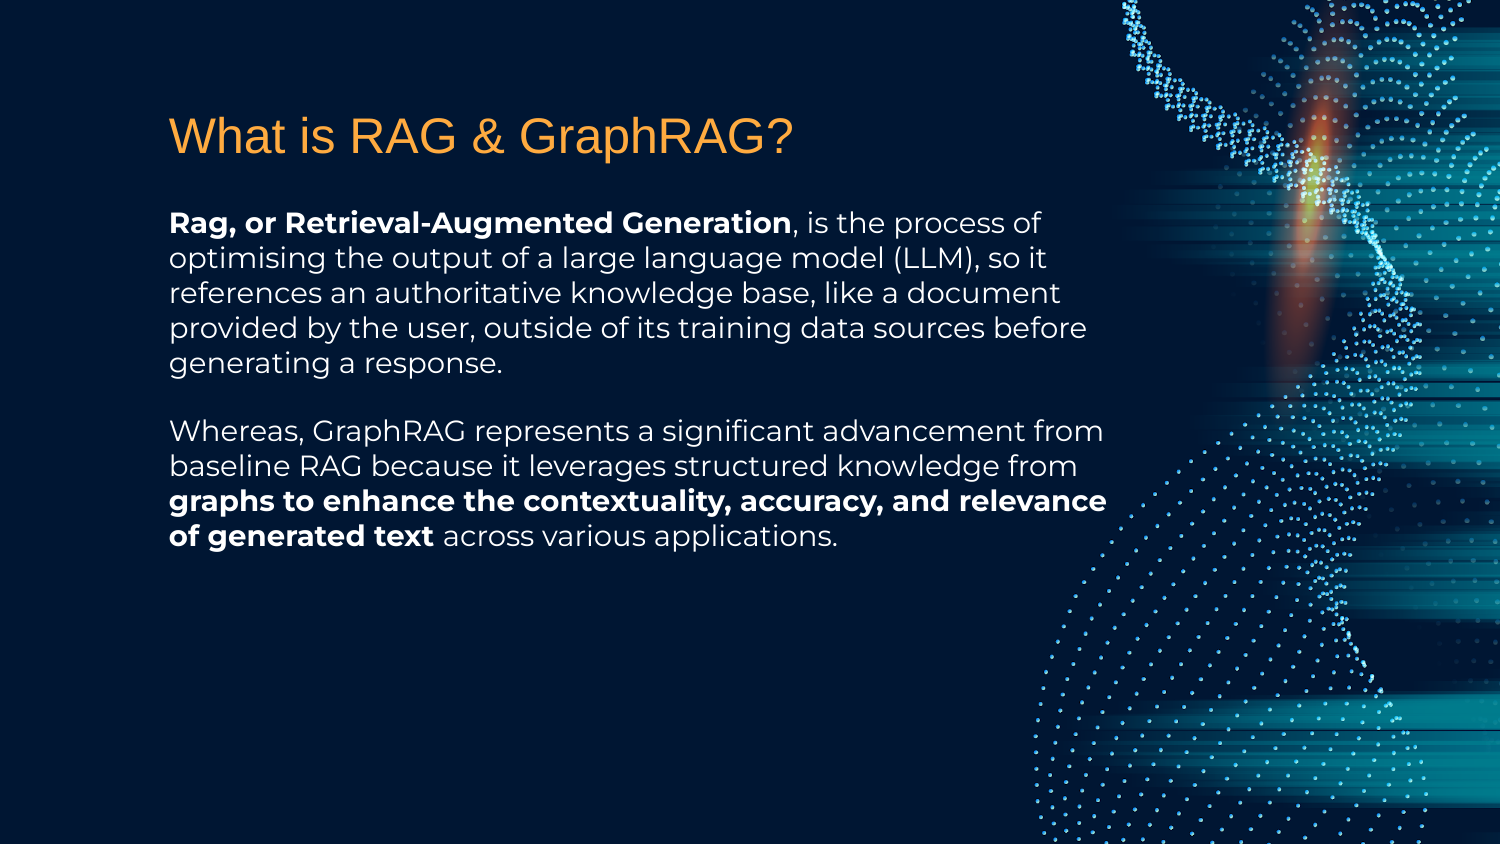

# What is RAG & GraphRAG?
Rag, or Retrieval-Augmented Generation, is the process of optimising the output of a large language model (LLM), so it references an authoritative knowledge base, like a document provided by the user, outside of its training data sources before generating a response.
Whereas, GraphRAG represents a significant advancement from baseline RAG because it leverages structured knowledge from graphs to enhance the contextuality, accuracy, and relevance of generated text across various applications.